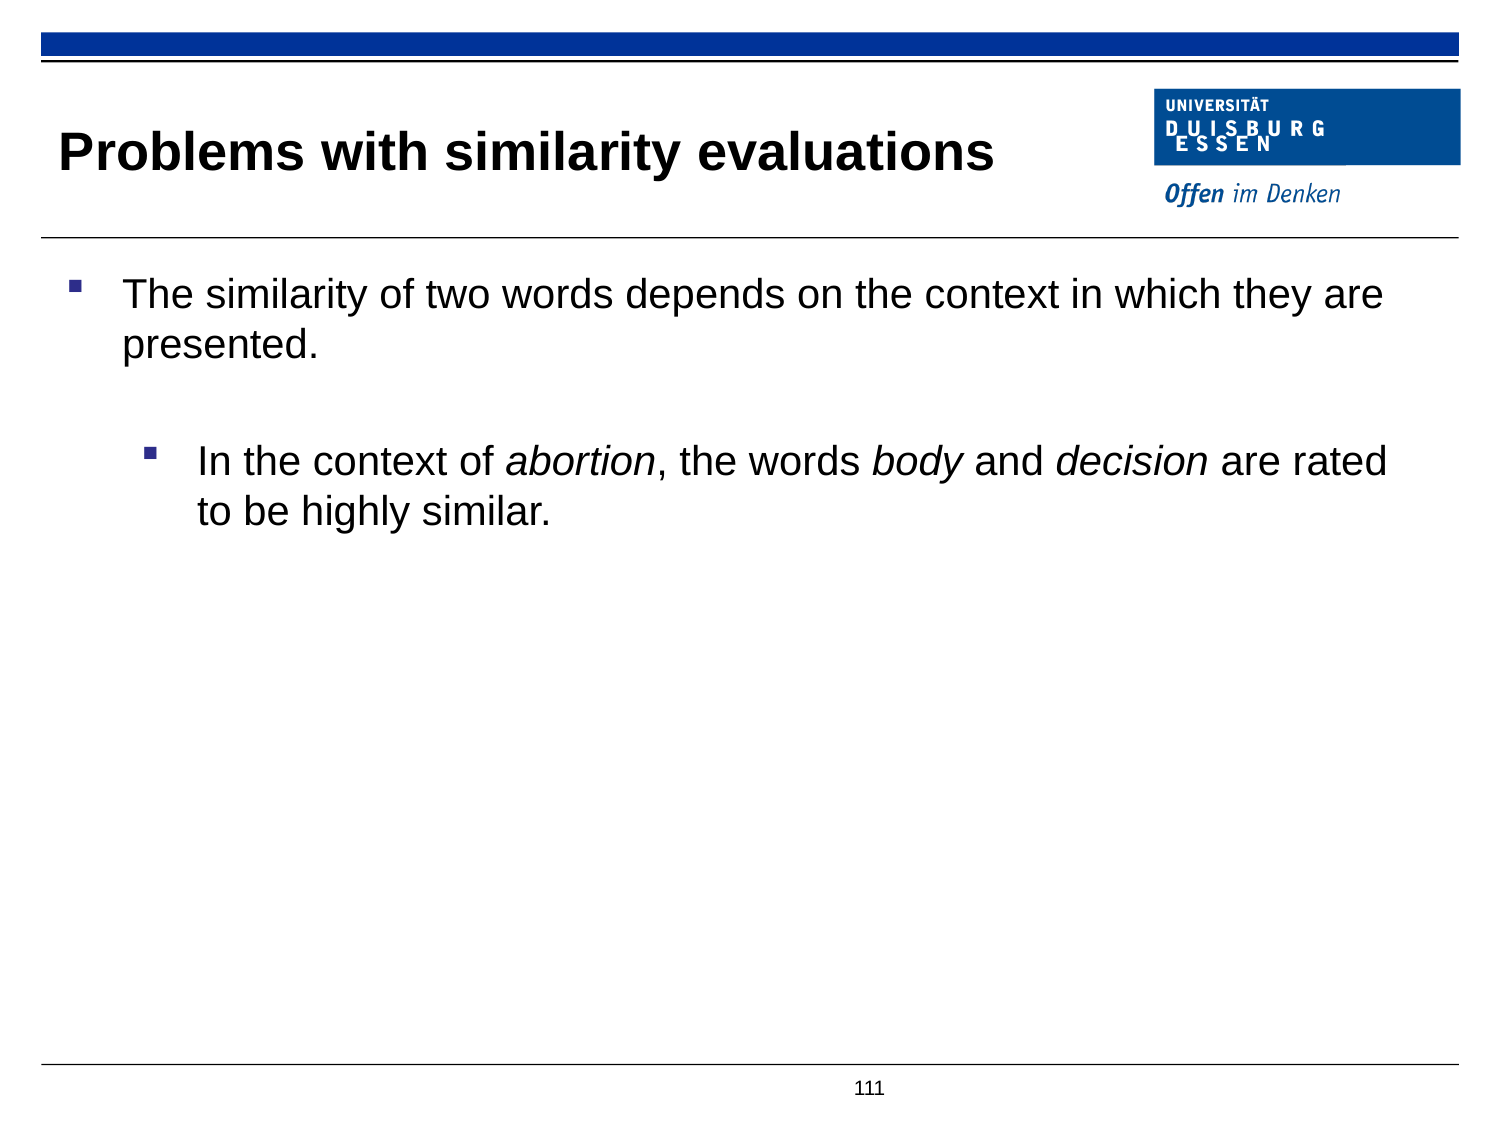

# Problems with similarity evaluations
The similarity of two words depends on the context in which they are presented.

In the context of abortion, the words body and decision are rated to be highly similar.